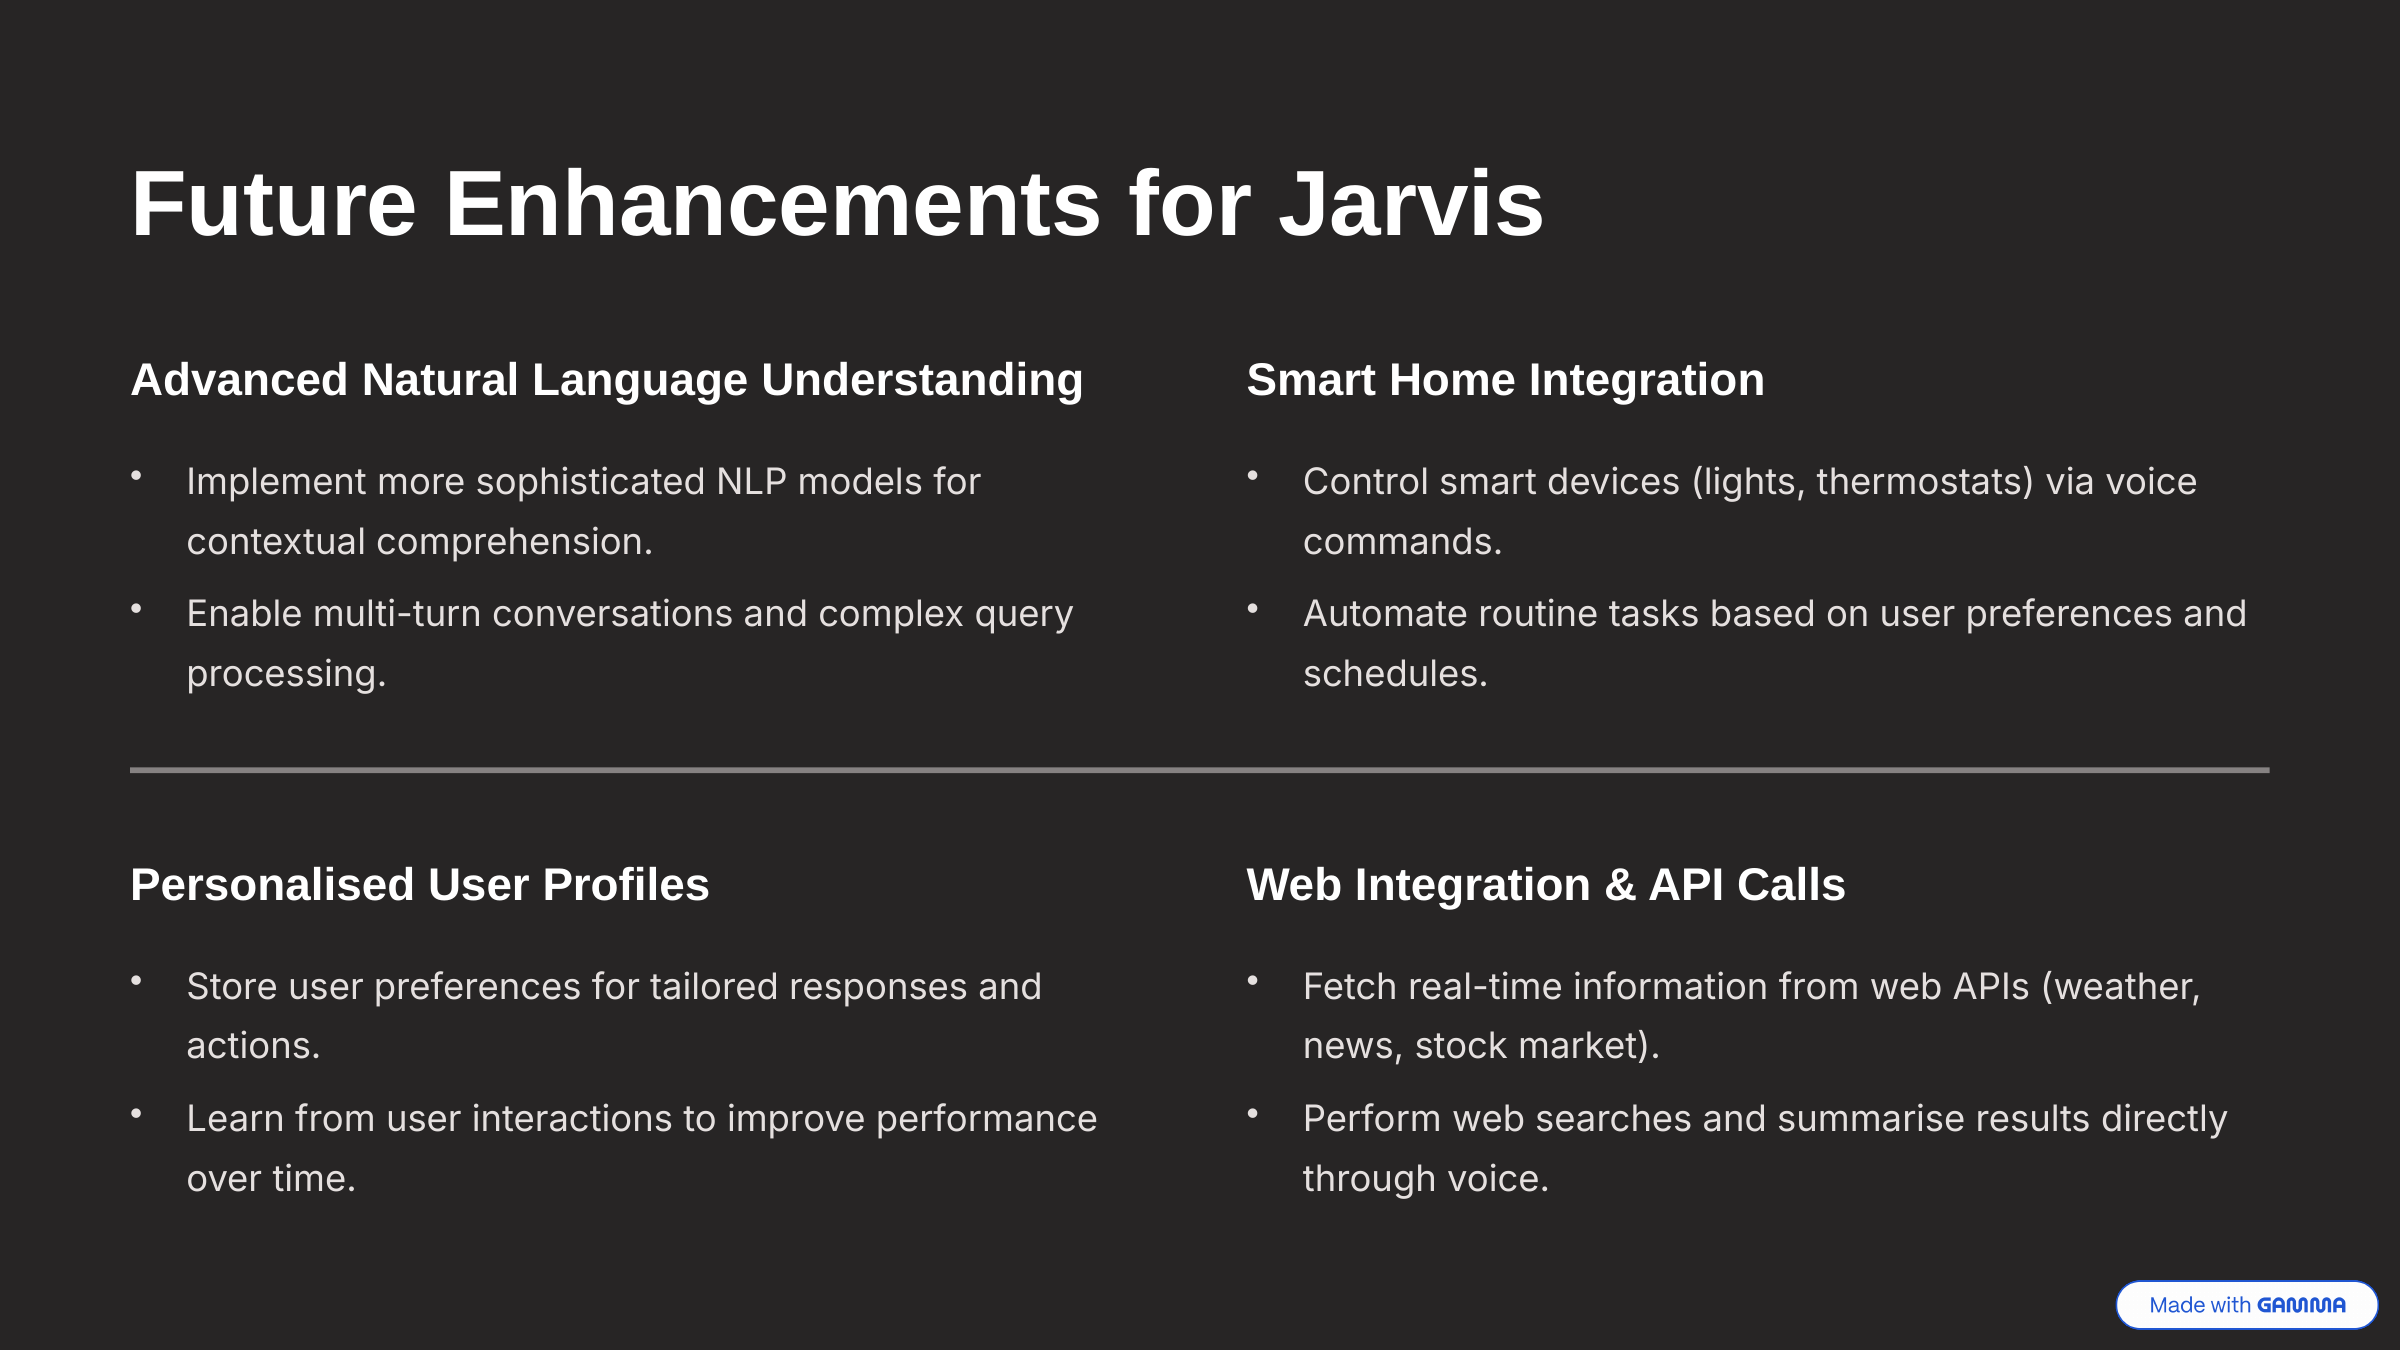

Future Enhancements for Jarvis
Advanced Natural Language Understanding
Smart Home Integration
Implement more sophisticated NLP models for contextual comprehension.
Control smart devices (lights, thermostats) via voice commands.
Enable multi-turn conversations and complex query processing.
Automate routine tasks based on user preferences and schedules.

Personalised User Profiles
Web Integration & API Calls
Store user preferences for tailored responses and actions.
Fetch real-time information from web APIs (weather, news, stock market).
Learn from user interactions to improve performance over time.
Perform web searches and summarise results directly through voice.